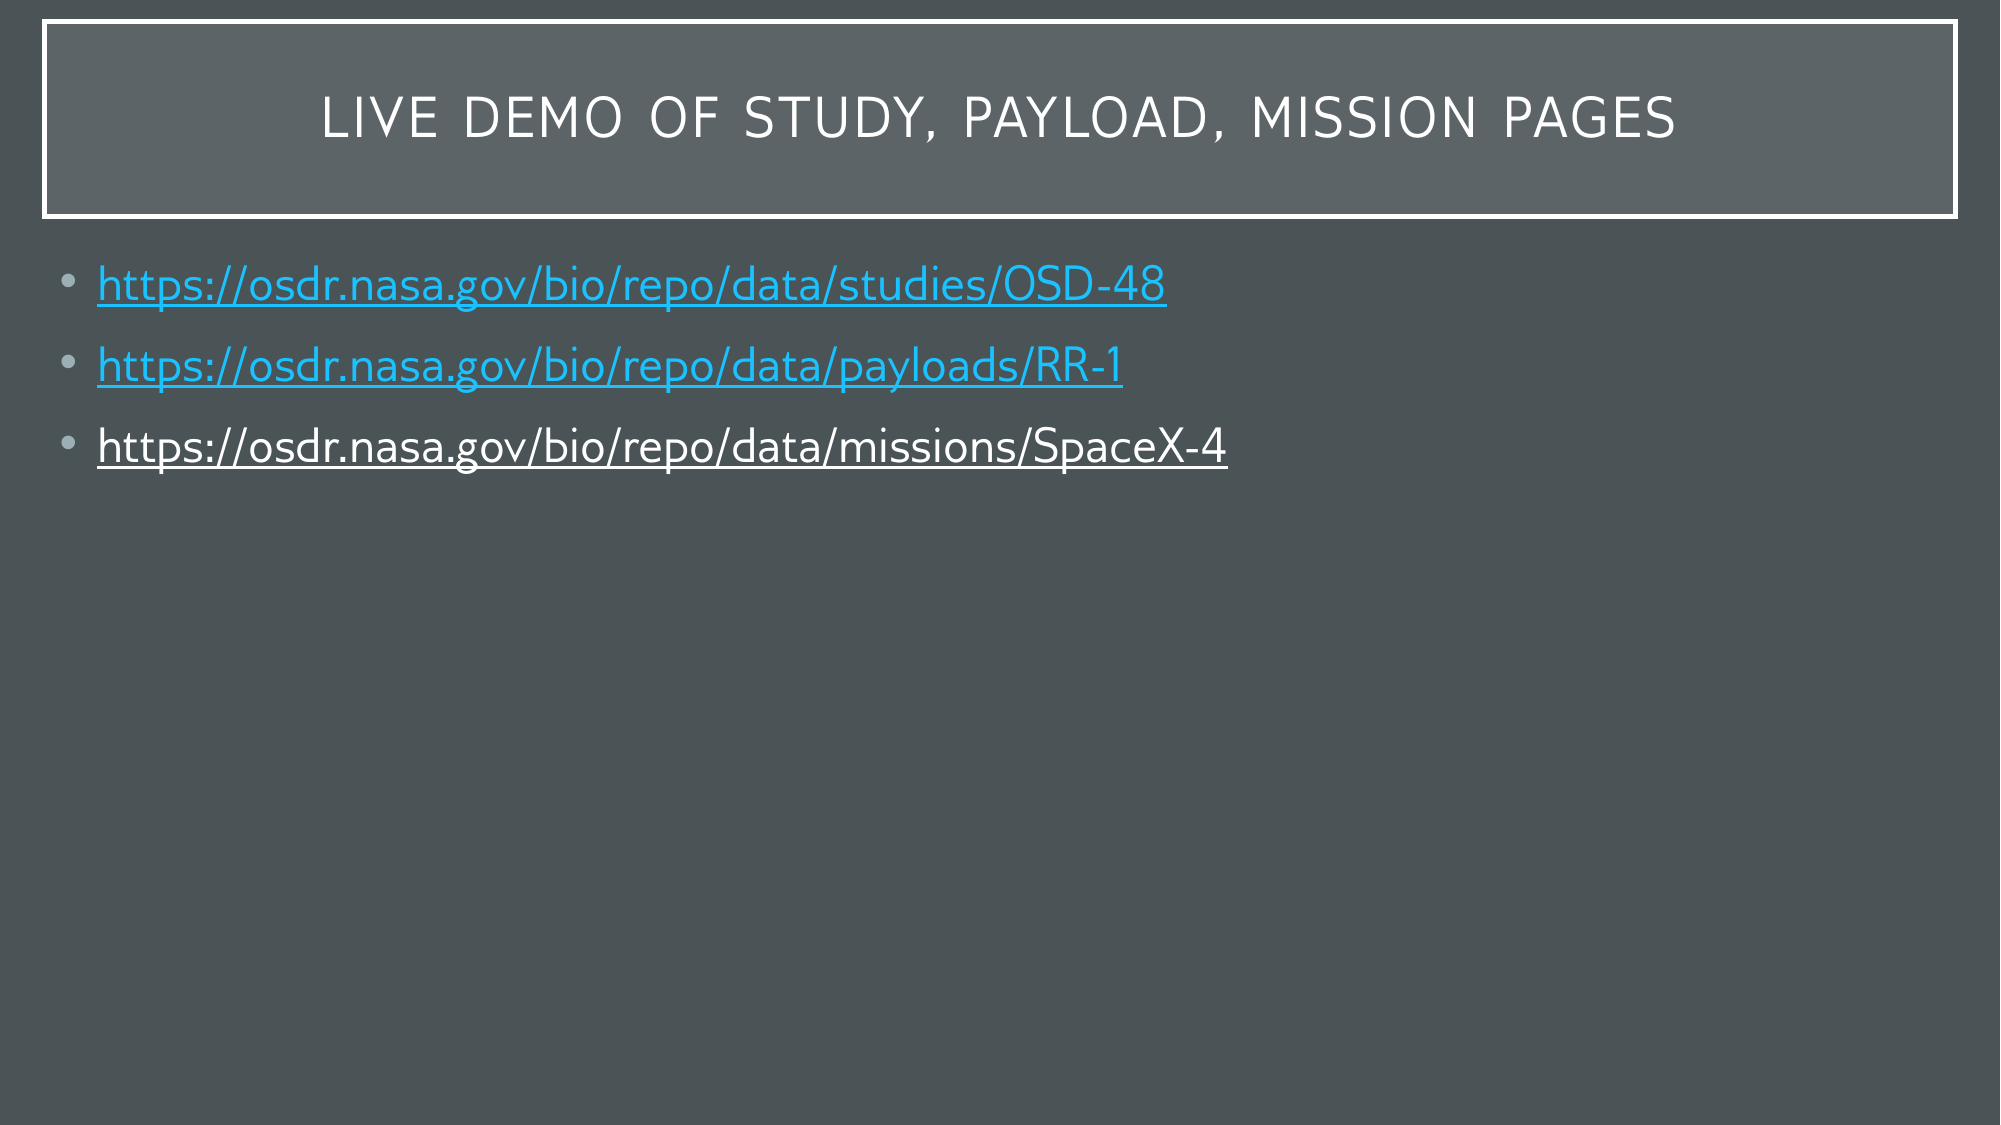

# Live demo of study, payload, mission pages
https://osdr.nasa.gov/bio/repo/data/studies/OSD-48
https://osdr.nasa.gov/bio/repo/data/payloads/RR-1
https://osdr.nasa.gov/bio/repo/data/missions/SpaceX-4